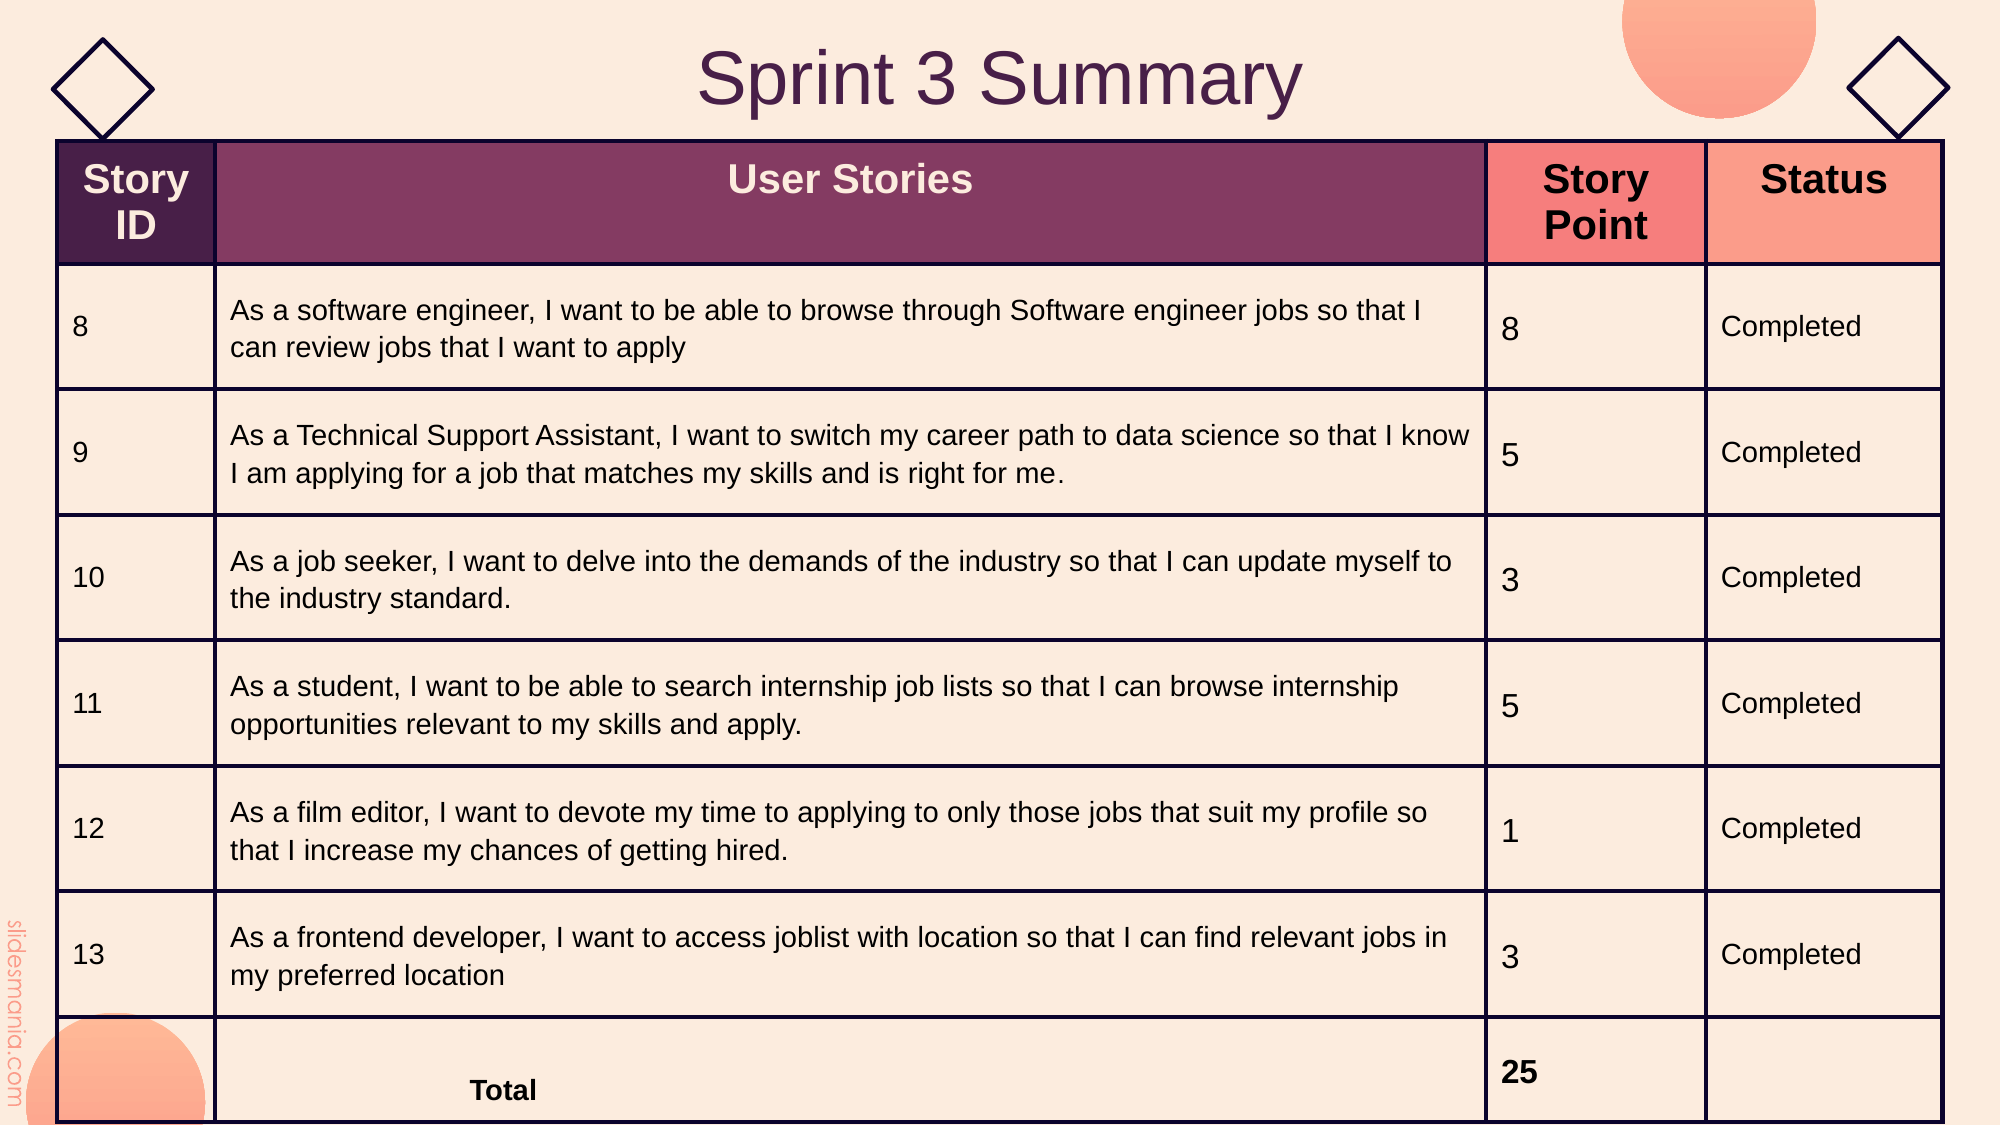

# Sprint 3 Summary
| Story ID | User Stories | Story Point | Status |
| --- | --- | --- | --- |
| 8 | As a software engineer, I want to be able to browse through Software engineer jobs so that I can review jobs that I want to apply | 8 | Completed |
| 9 | As a Technical Support Assistant, I want to switch my career path to data science so that I know I am applying for a job that matches my skills and is right for me. | 5 | Completed |
| 10 | As a job seeker, I want to delve into the demands of the industry so that I can update myself to the industry standard. | 3 | Completed |
| 11 | As a student, I want to be able to search internship job lists so that I can browse internship opportunities relevant to my skills and apply. | 5 | Completed |
| 12 | As a film editor, I want to devote my time to applying to only those jobs that suit my profile so that I increase my chances of getting hired. | 1 | Completed |
| 13 | As a frontend developer, I want to access joblist with location so that I can find relevant jobs in my preferred location | 3 | Completed |
|  | Total | 25 |  |